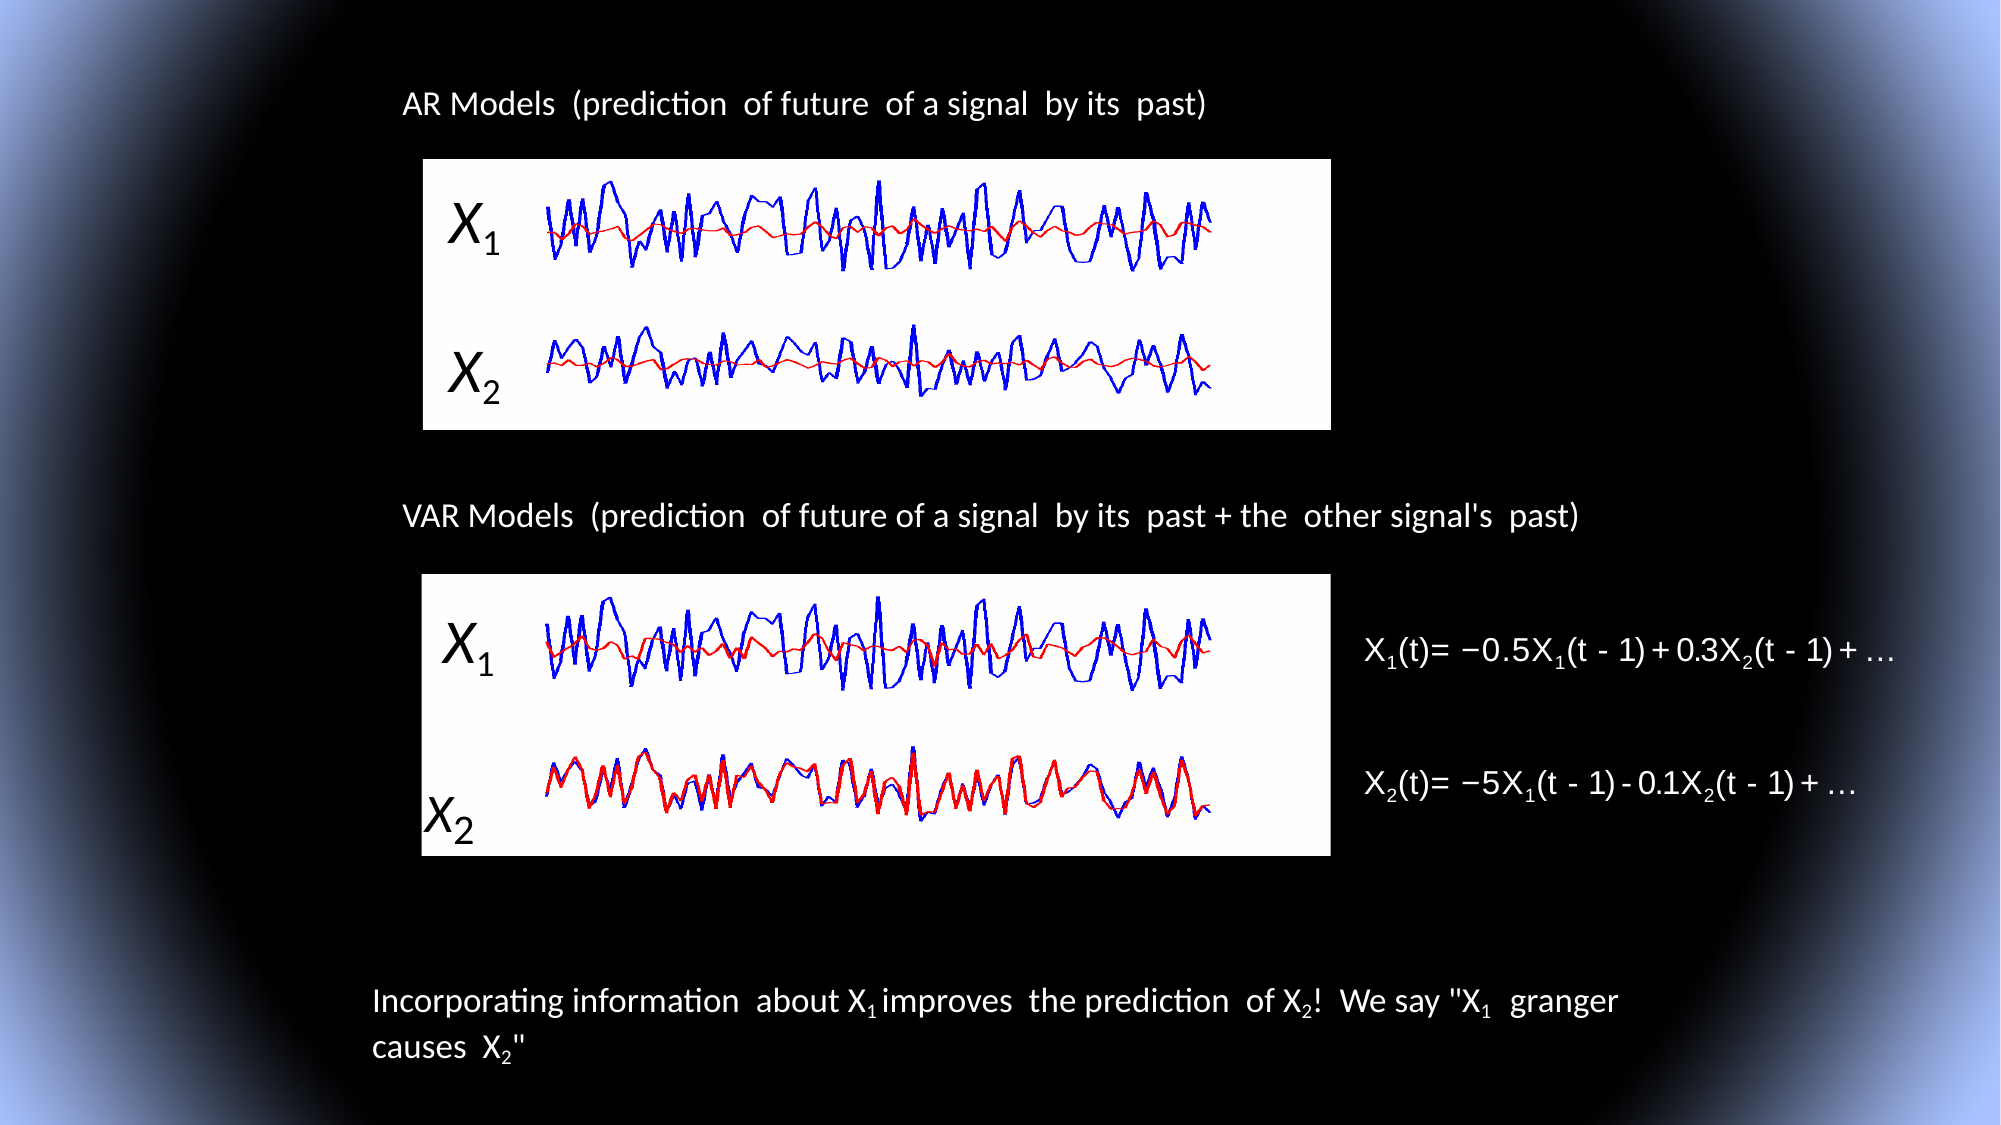

AR Models  (prediction  of future  of a signal  by its  past)

X1

X2

VAR Models  (prediction  of future of a signal  by its  past + the  other signal's  past)

     X1

                   X2

Incorporating information  about X1 improves  the prediction  of X2!  We say "X1    granger causes  X2"

X1(t)= −0.5X1(t - 1) + 0.3X2(t - 1) + …
X2(t)= −5X1(t - 1) - 0.1X2(t - 1) + …